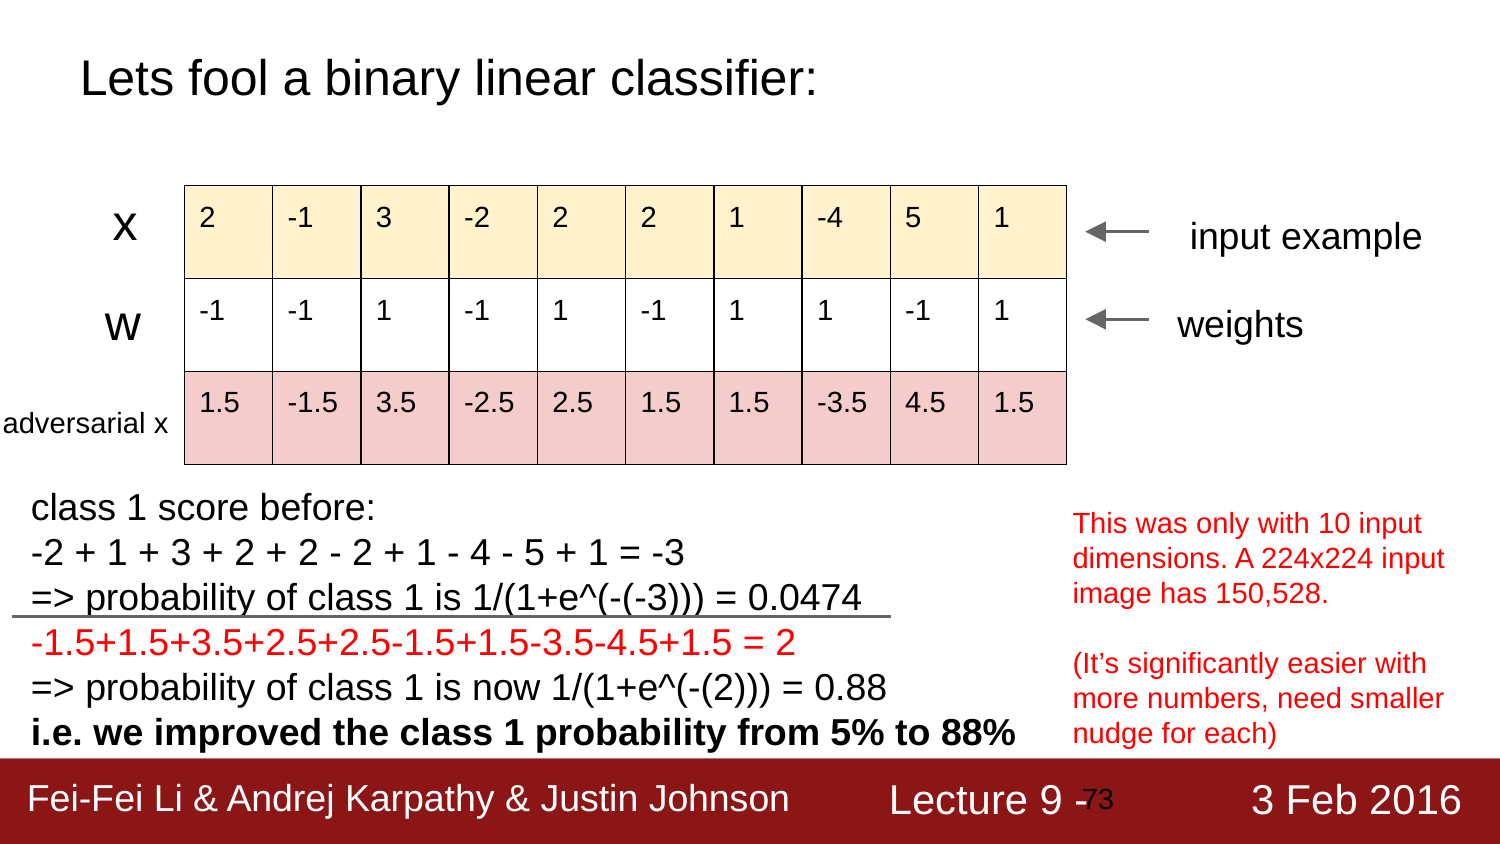

Lets fool a binary linear classifier:
x
| 2 | -1 | 3 | -2 | 2 | 2 | 1 | -4 | 5 | 1 |
| --- | --- | --- | --- | --- | --- | --- | --- | --- | --- |
| -1 | -1 | 1 | -1 | 1 | -1 | 1 | 1 | -1 | 1 |
| 1.5 | -1.5 | 3.5 | -2.5 | 2.5 | 1.5 | 1.5 | -3.5 | 4.5 | 1.5 |
input example
w
weights
adversarial x
class 1 score before:
-2 + 1 + 3 + 2 + 2 - 2 + 1 - 4 - 5 + 1 = -3
=> probability of class 1 is 1/(1+e^(-(-3))) = 0.0474
-1.5+1.5+3.5+2.5+2.5-1.5+1.5-3.5-4.5+1.5 = 2
=> probability of class 1 is now 1/(1+e^(-(2))) = 0.88
i.e. we improved the class 1 probability from 5% to 88%
This was only with 10 input dimensions. A 224x224 input image has 150,528.

(It’s significantly easier with more numbers, need smaller nudge for each)
73